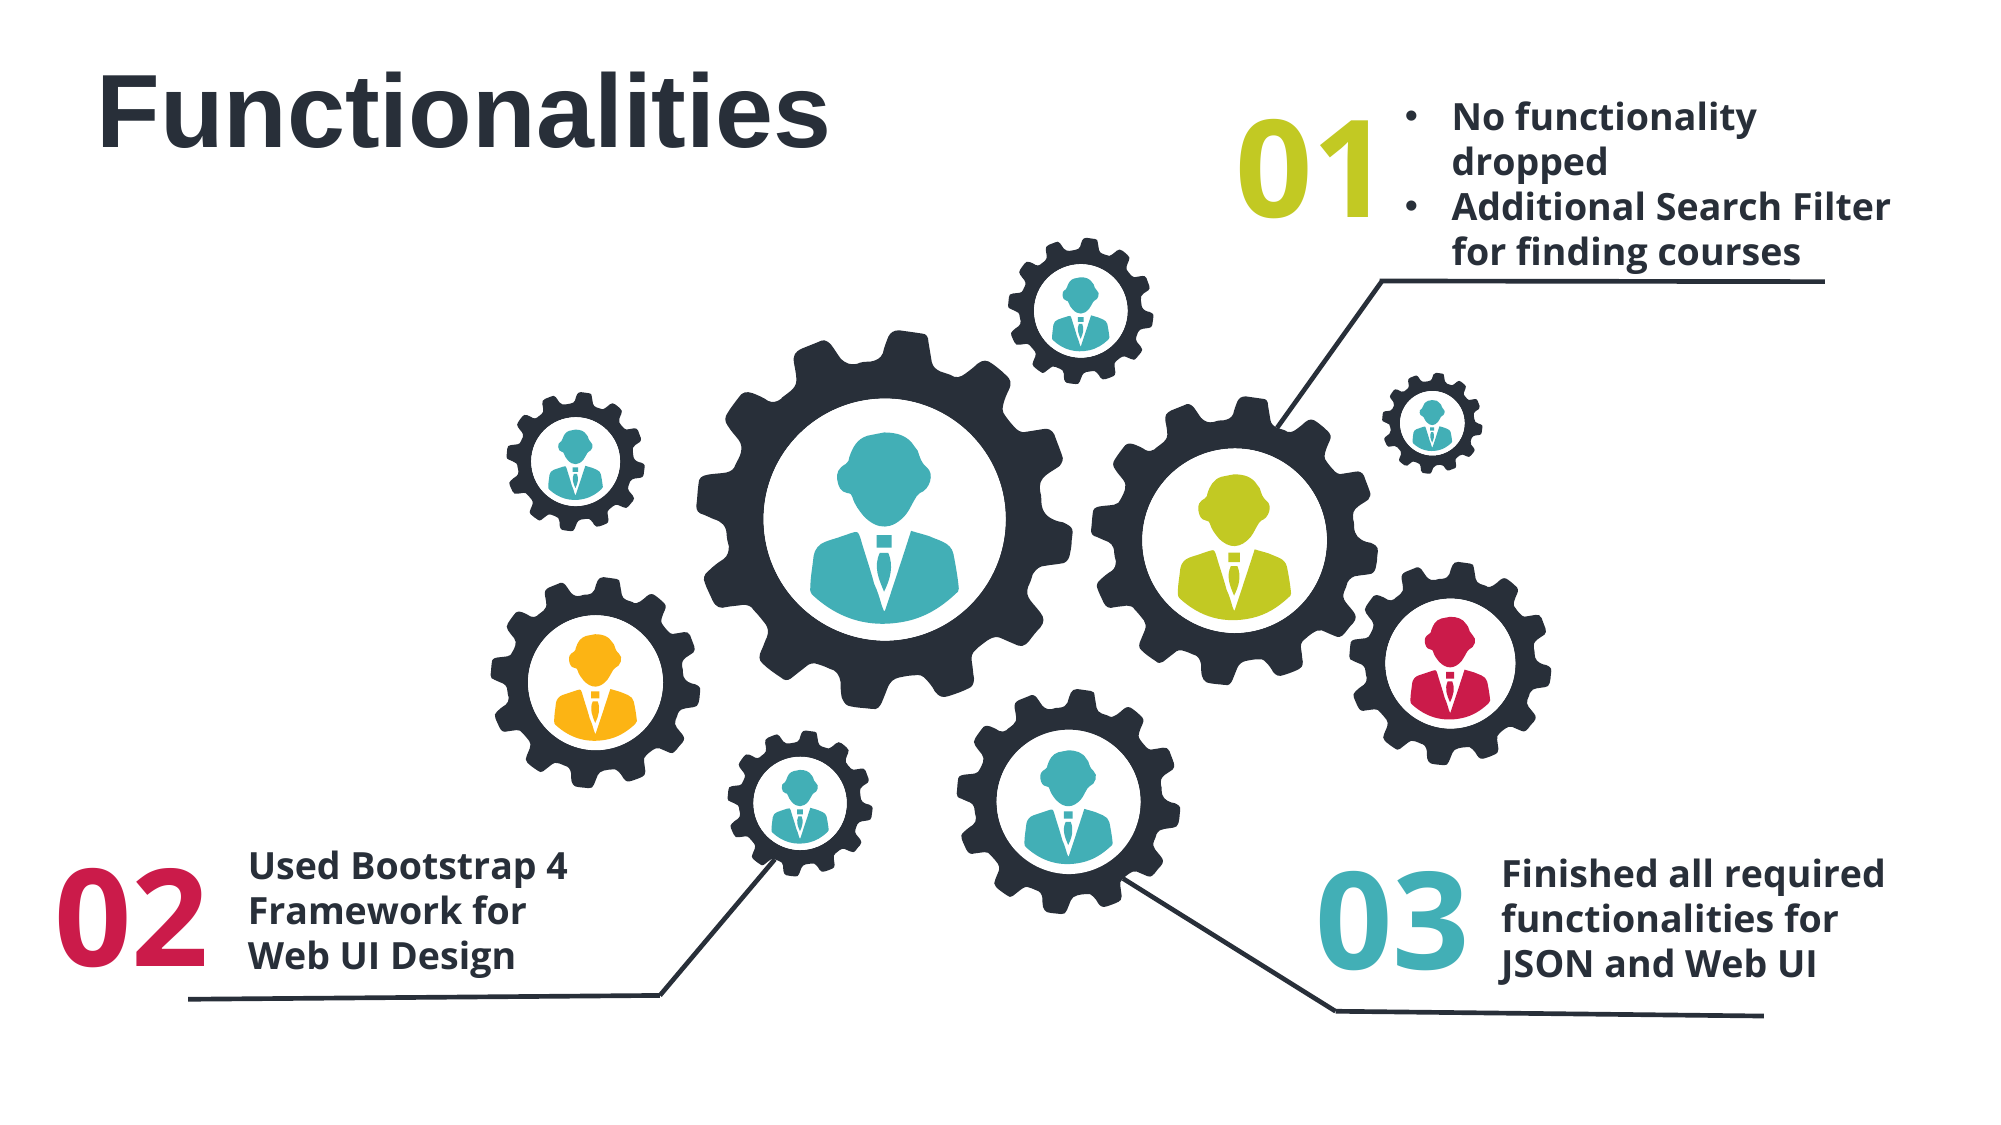

Functionalities
01
No functionality dropped
Additional Search Filter for finding courses

02
03
Used Bootstrap 4 Framework for
Web UI Design
Finished all required functionalities for JSON and Web UI